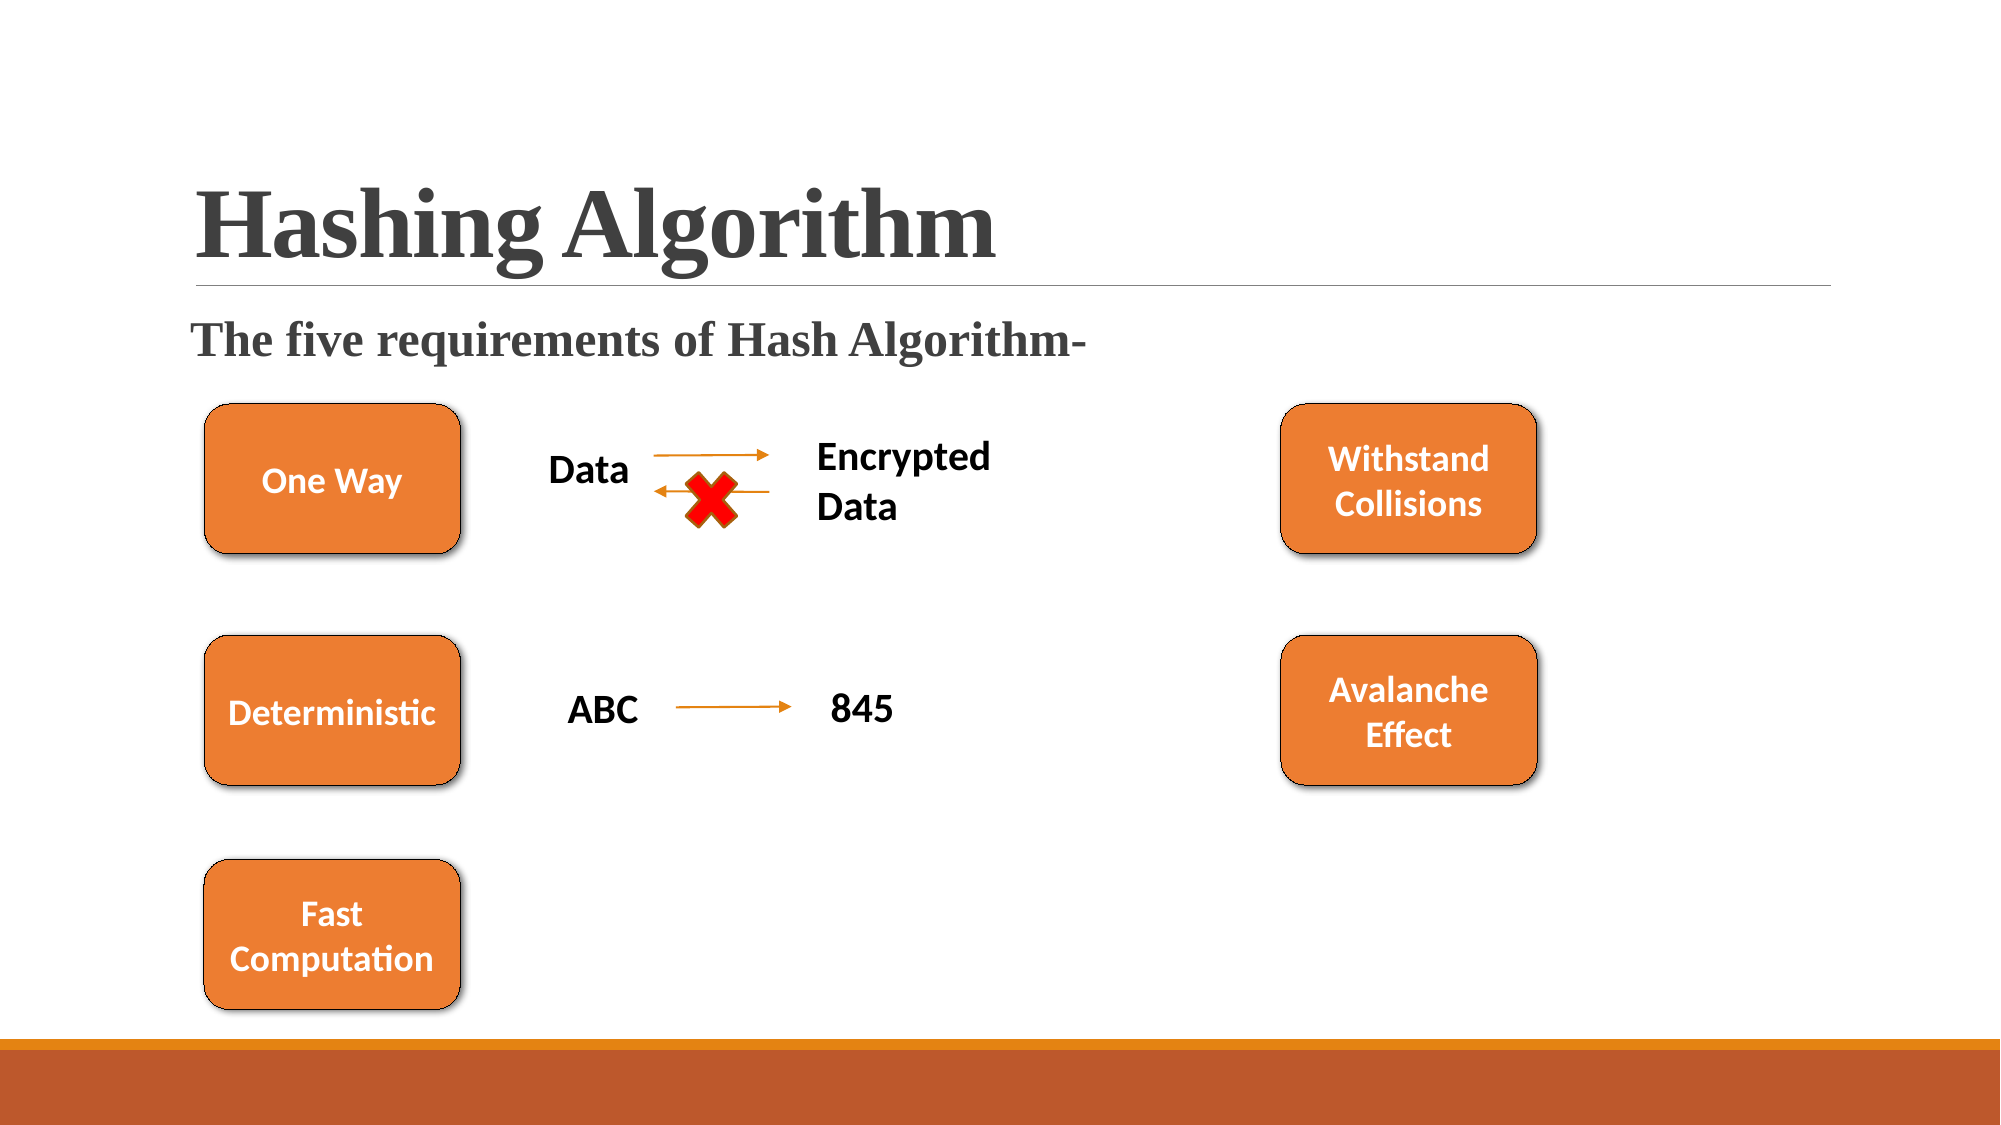

# Hashing Algorithm
The five requirements of Hash Algorithm-

One Way
Withstand Collisions
Encrypted
Data
Data

Deterministic
Avalanche Effect
845
ABC
Fast Computation